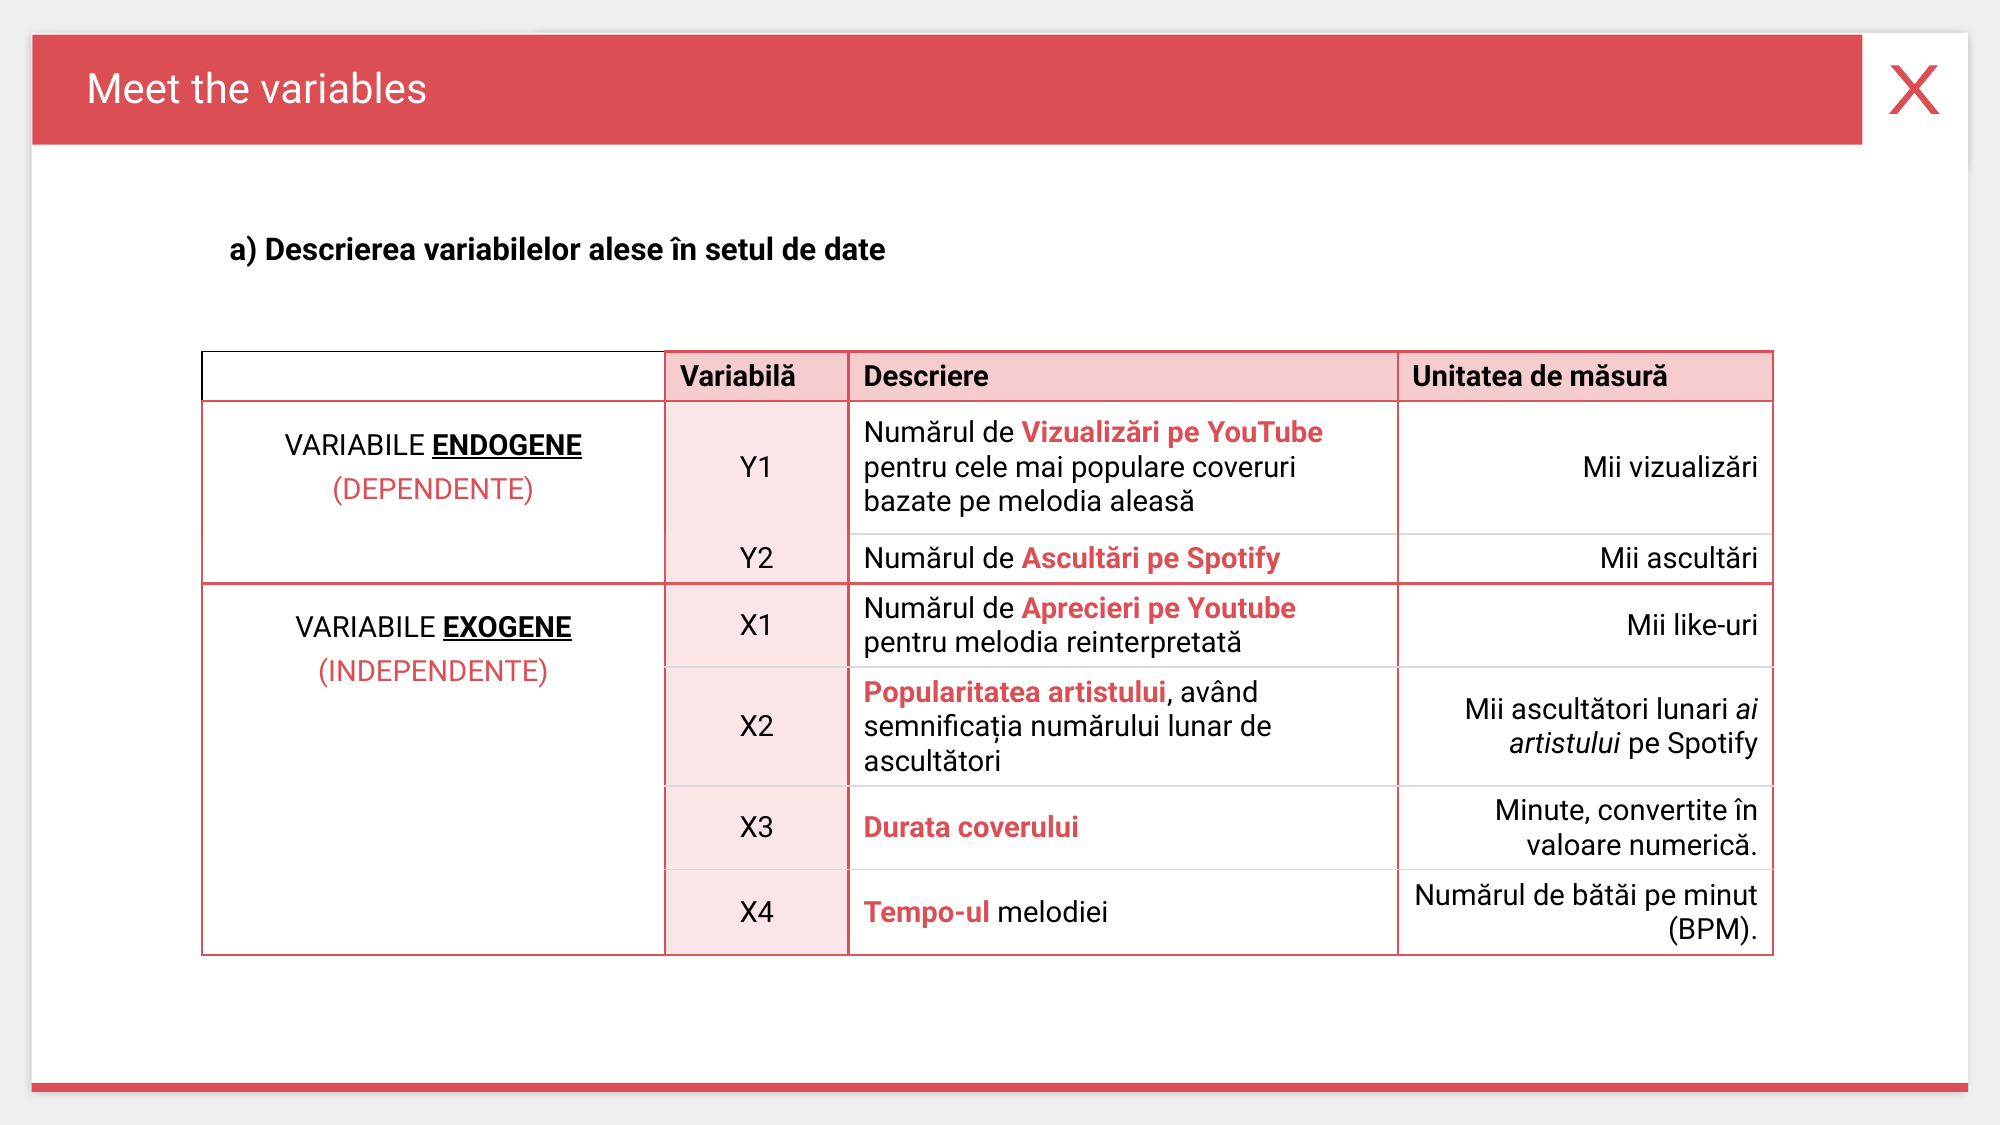

# Meet the variables
a) Descrierea variabilelor alese în setul de date
|  | Variabilă | Descriere | Unitatea de măsură |
| --- | --- | --- | --- |
| VARIABILE ENDOGENE (DEPENDENTE) | Y1 | Numărul de Vizualizări pe YouTube pentru cele mai populare coveruri bazate pe melodia aleasă | Mii vizualizări |
|  | Y2 | Numărul de Ascultări pe Spotify | Mii ascultări |
| VARIABILE EXOGENE (INDEPENDENTE) | X1 | Numărul de Aprecieri pe Youtube pentru melodia reinterpretată | Mii like-uri |
|  | X2 | Popularitatea artistului, având semnificația numărului lunar de ascultători | Mii ascultători lunari ai artistului pe Spotify |
|  | X3 | Durata coverului | Minute, convertite în valoare numerică. |
|  | X4 | Tempo-ul melodiei | Numărul de bătăi pe minut (BPM). |